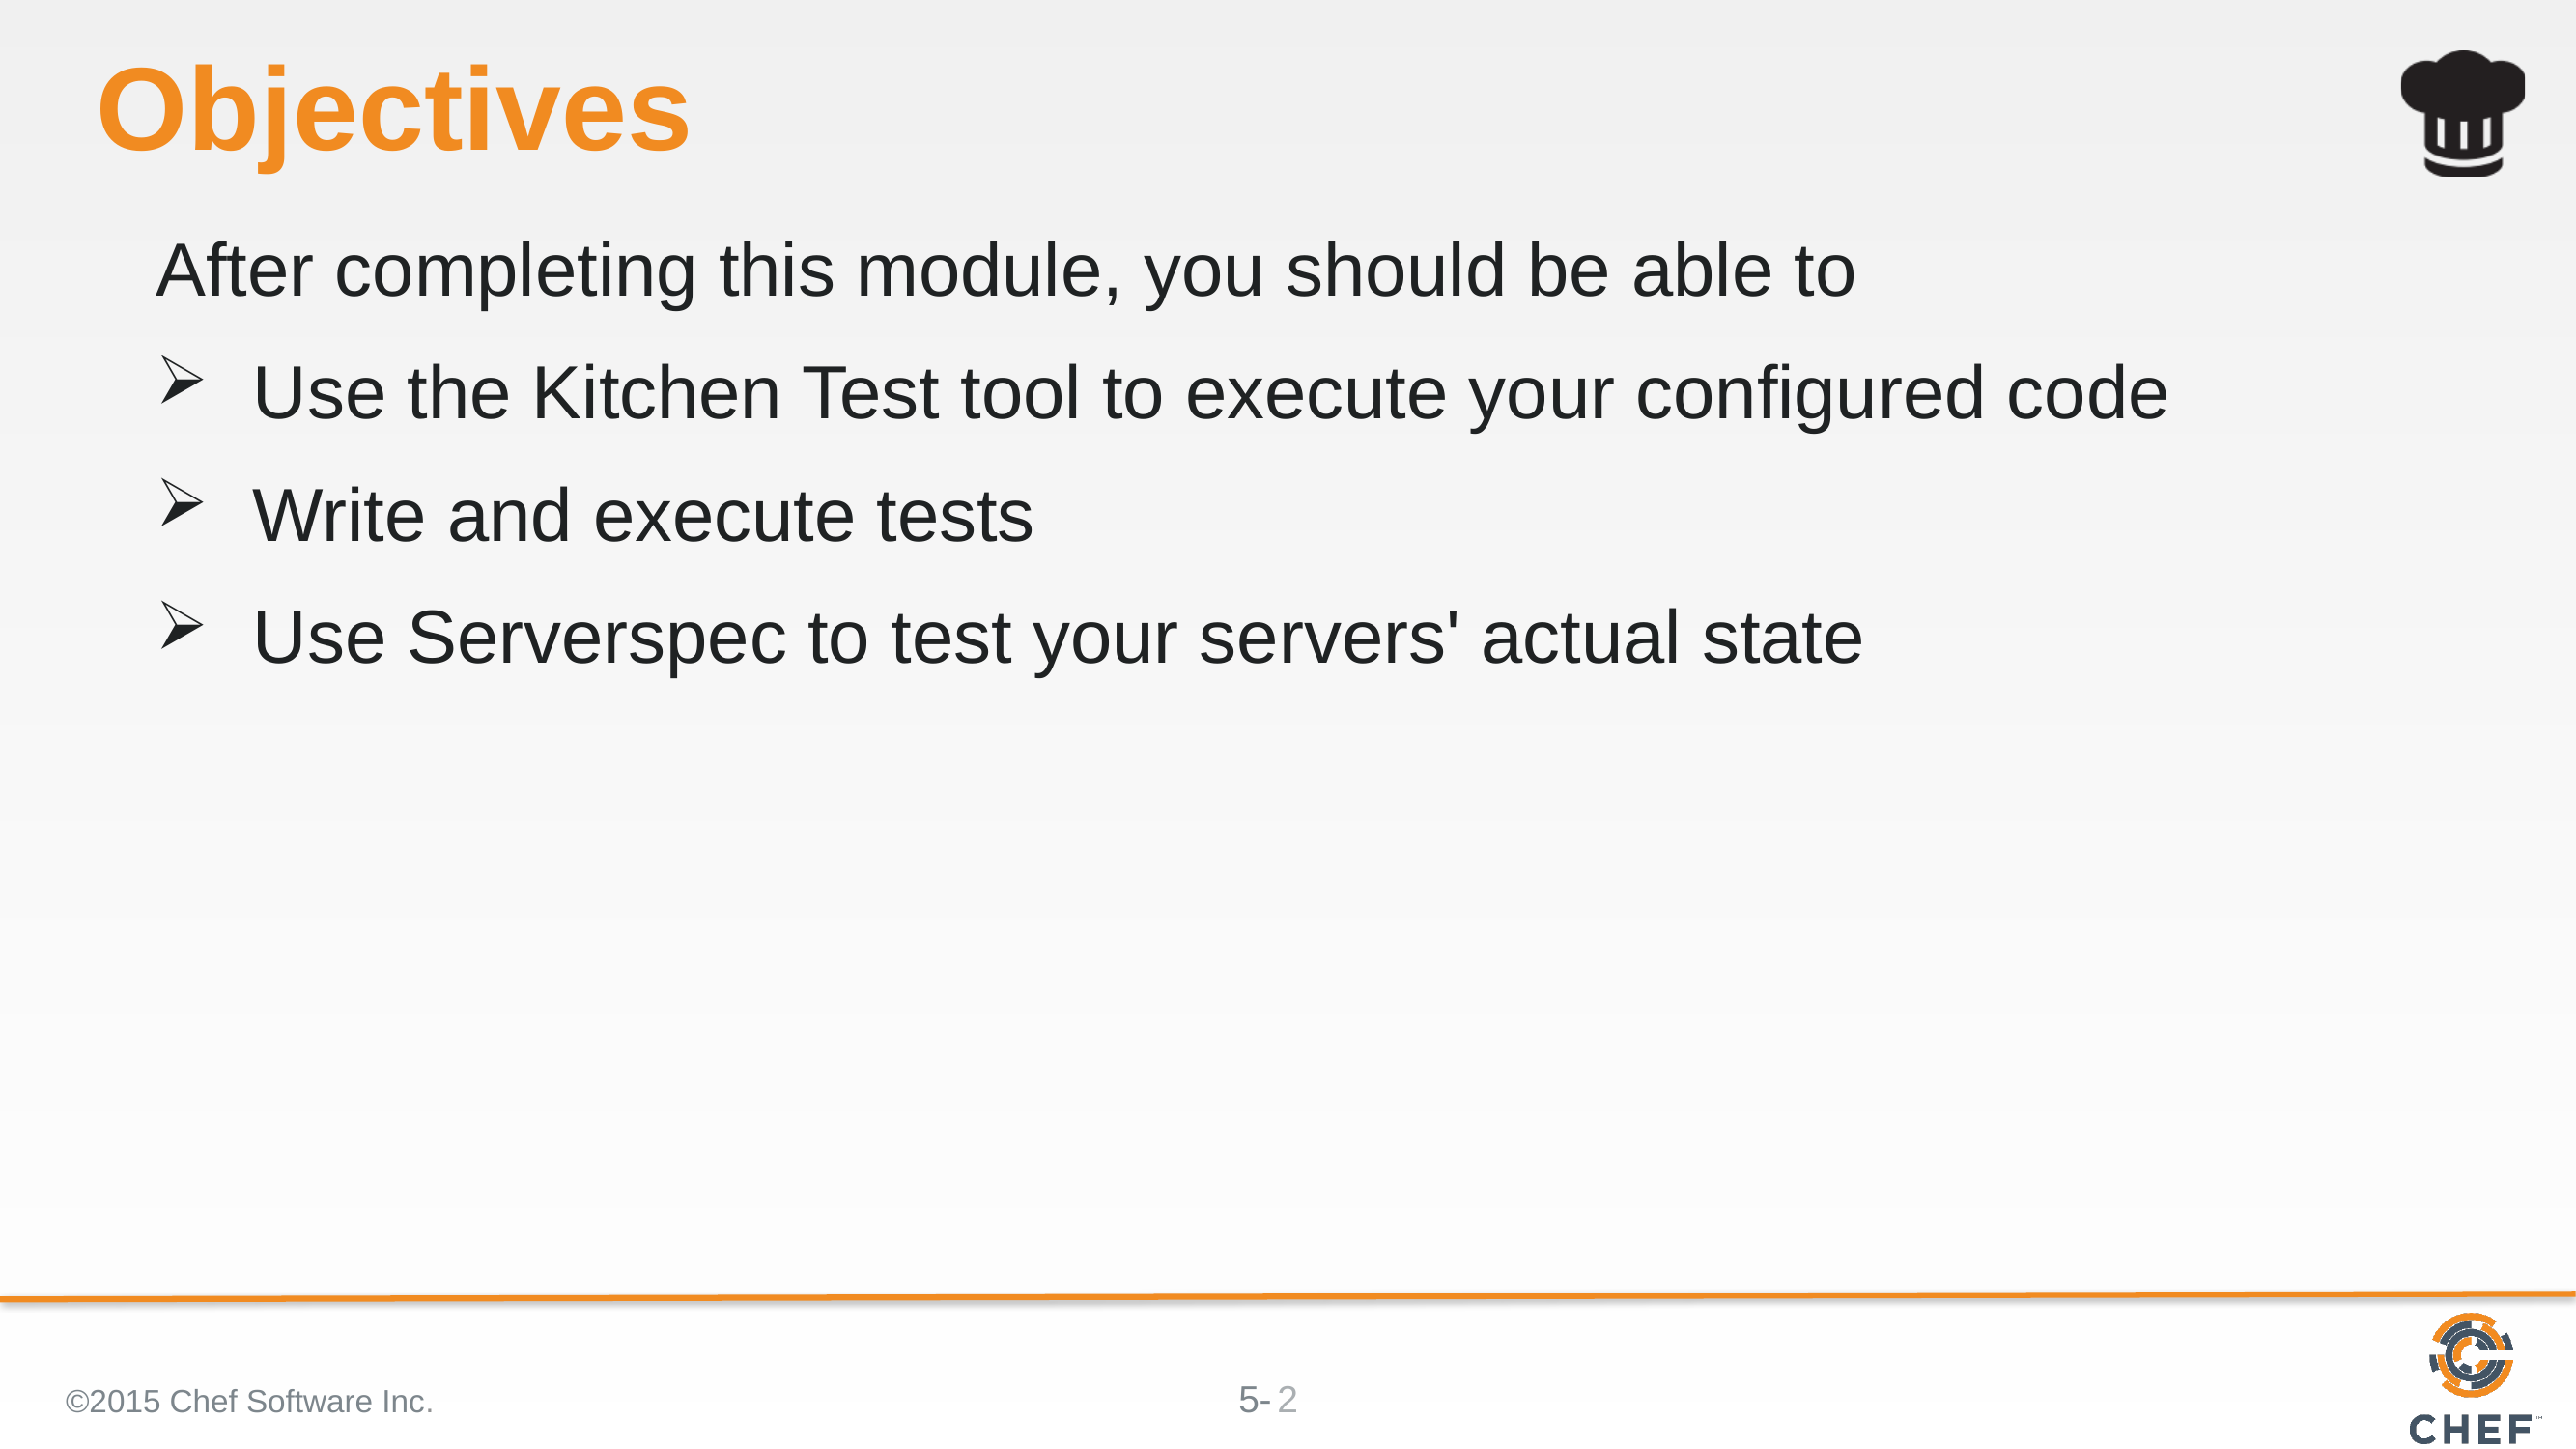

# Objectives
After completing this module, you should be able to
Use the Kitchen Test tool to execute your configured code
Write and execute tests
Use Serverspec to test your servers' actual state

©2015 Chef Software Inc.
2